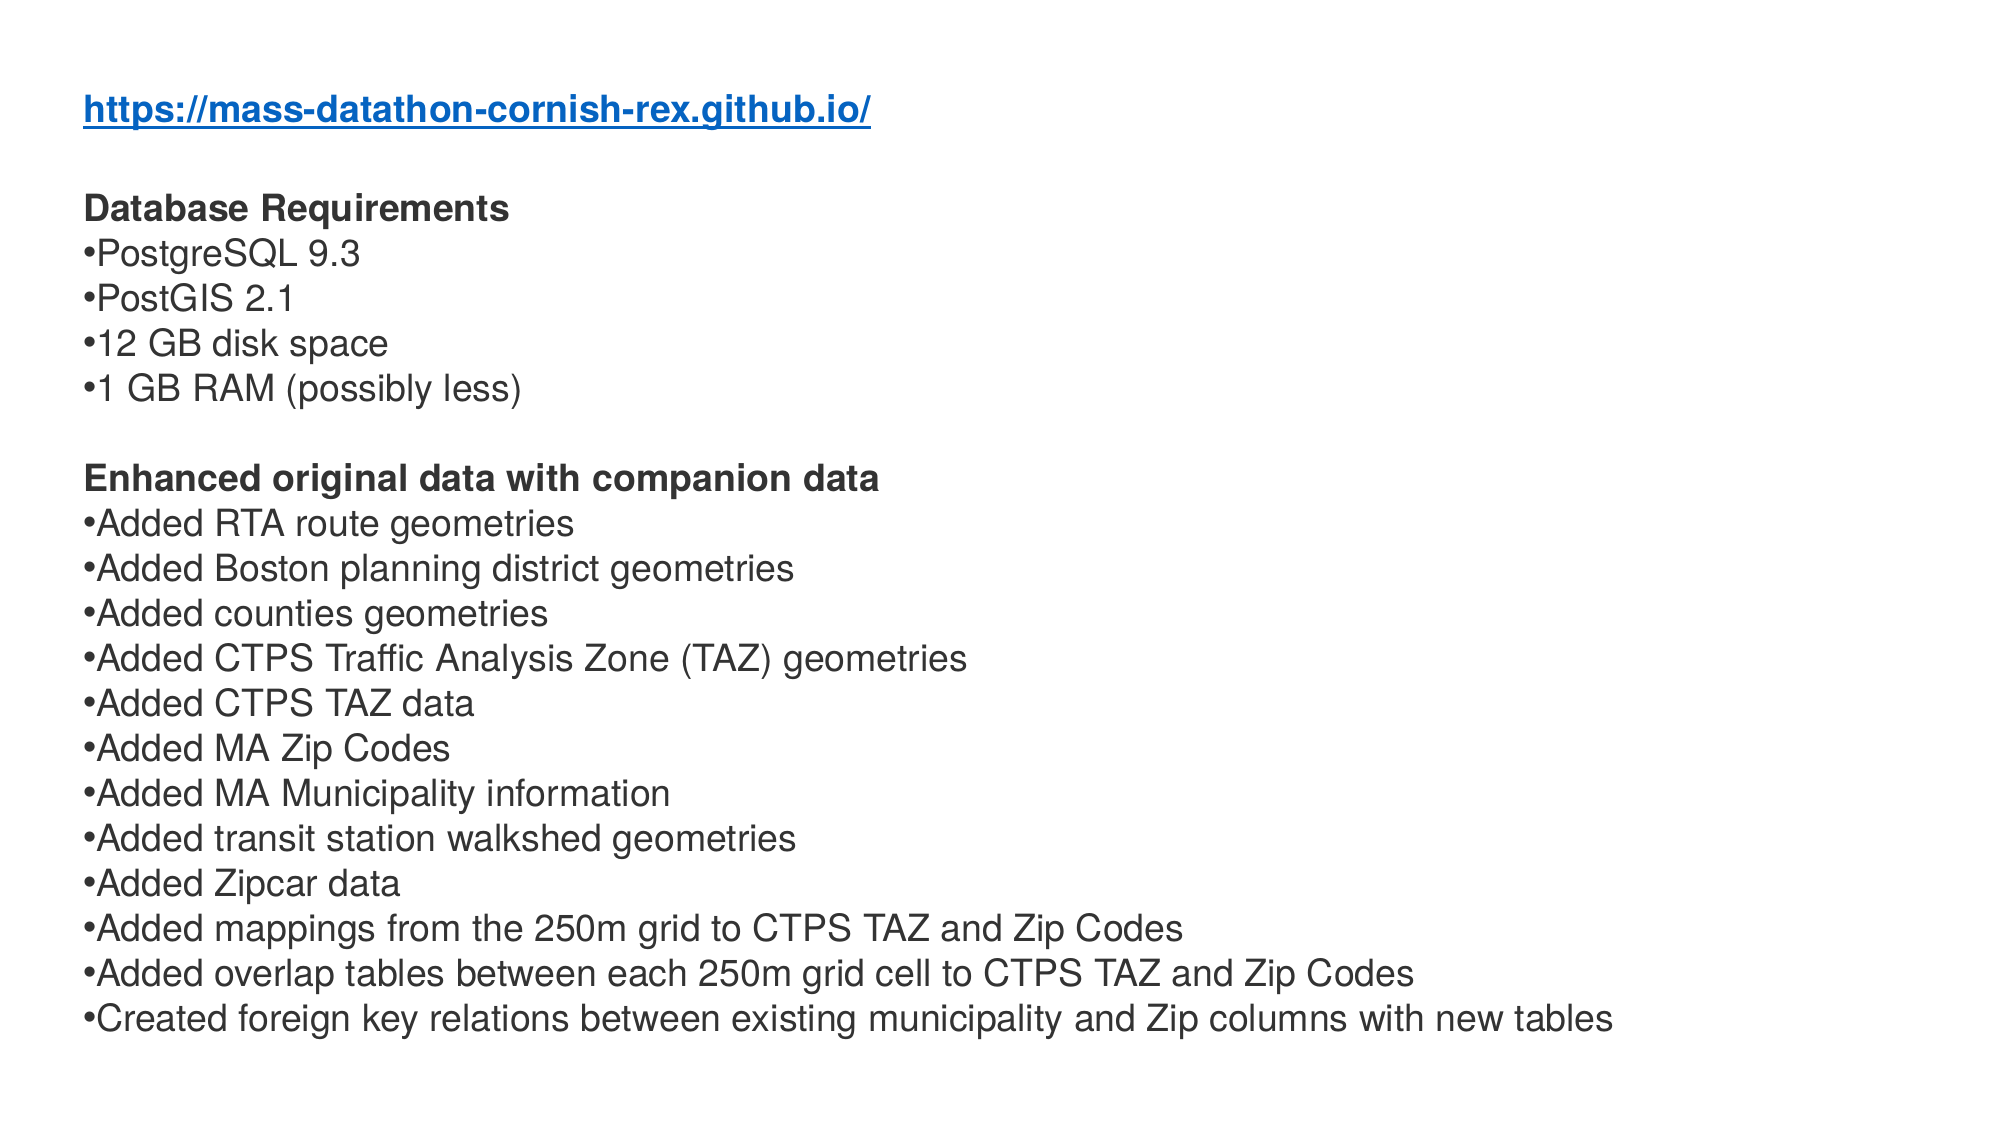

https://mass-datathon-cornish-rex.github.io/

Database Requirements
PostgreSQL 9.3
PostGIS 2.1
12 GB disk space
1 GB RAM (possibly less)

Enhanced original data with companion data
Added RTA route geometries
Added Boston planning district geometries
Added counties geometries
Added CTPS Traffic Analysis Zone (TAZ) geometries
Added CTPS TAZ data
Added MA Zip Codes
Added MA Municipality information
Added transit station walkshed geometries
Added Zipcar data
Added mappings from the 250m grid to CTPS TAZ and Zip Codes
Added overlap tables between each 250m grid cell to CTPS TAZ and Zip Codes
Created foreign key relations between existing municipality and Zip columns with new tables